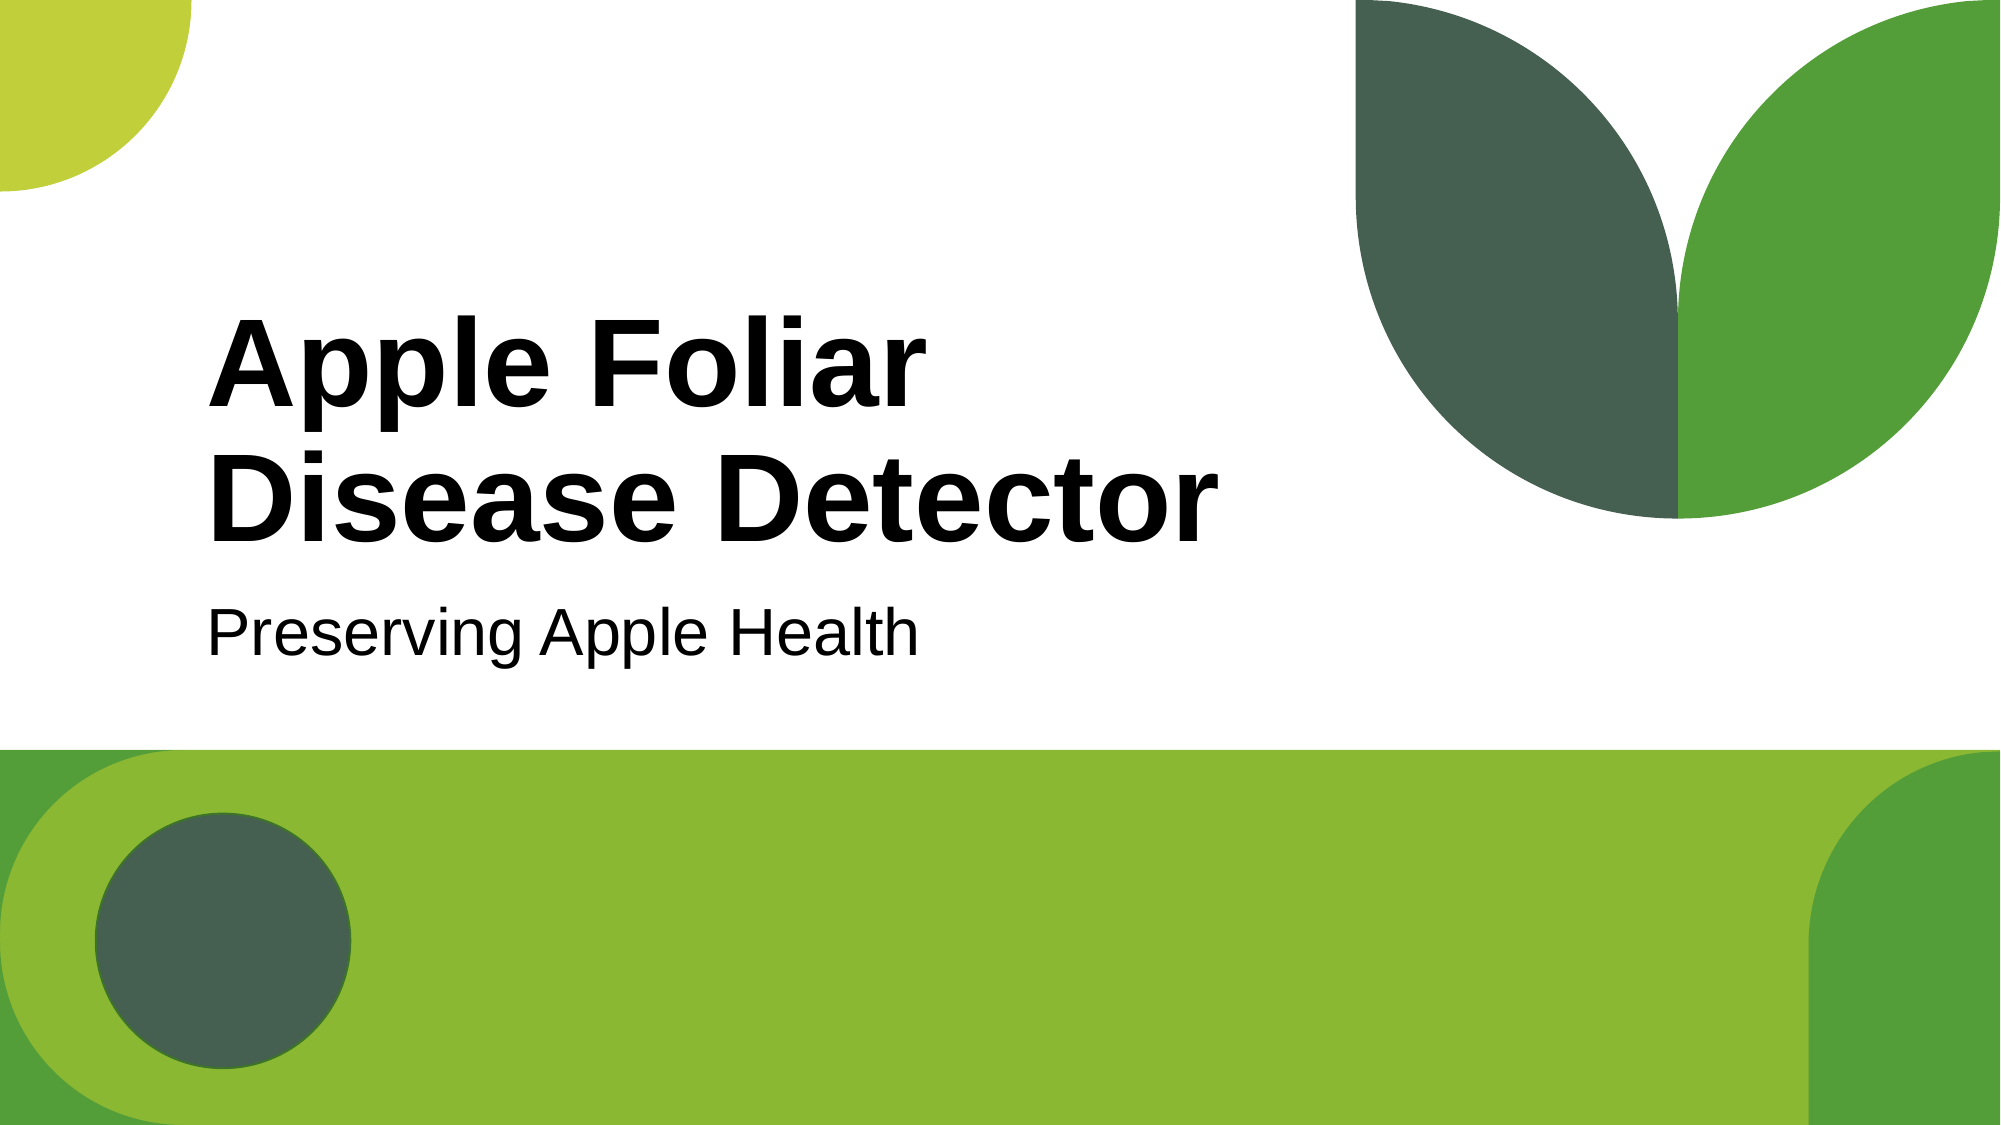

# Apple Foliar Disease Detector
Preserving Apple Health